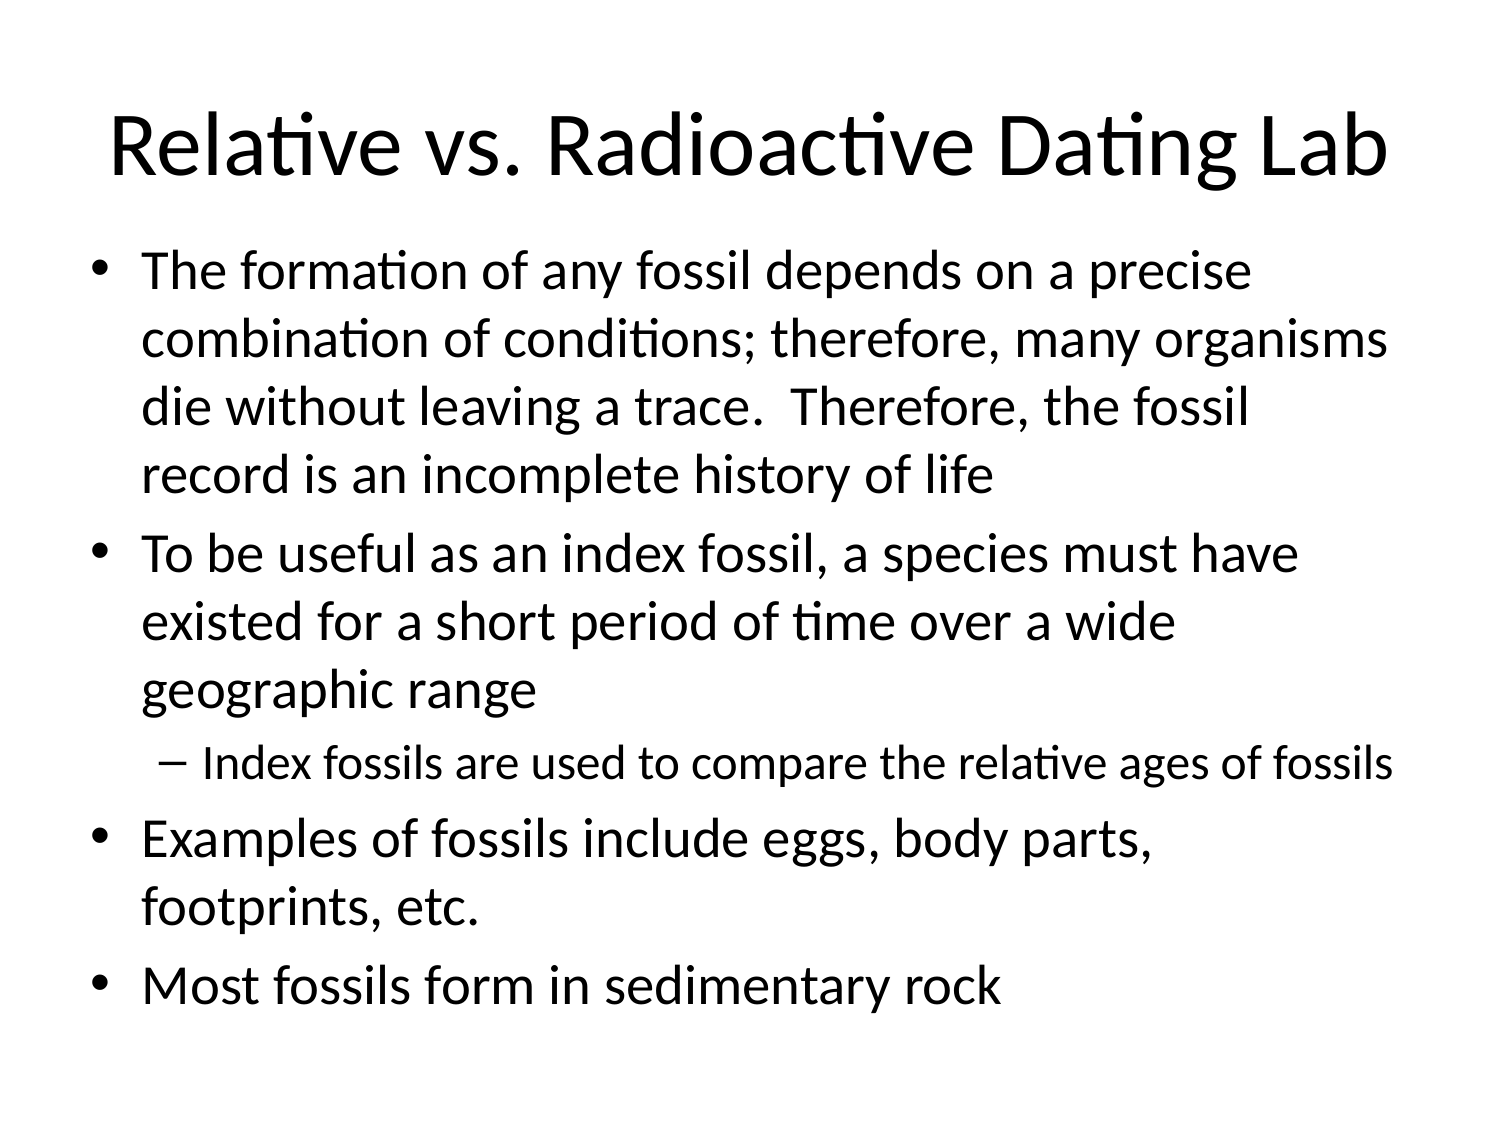

# Relative vs. Radioactive Dating Lab
The formation of any fossil depends on a precise combination of conditions; therefore, many organisms die without leaving a trace.  Therefore, the fossil record is an incomplete history of life
To be useful as an index fossil, a species must have existed for a short period of time over a wide geographic range
Index fossils are used to compare the relative ages of fossils
Examples of fossils include eggs, body parts, footprints, etc.
Most fossils form in sedimentary rock